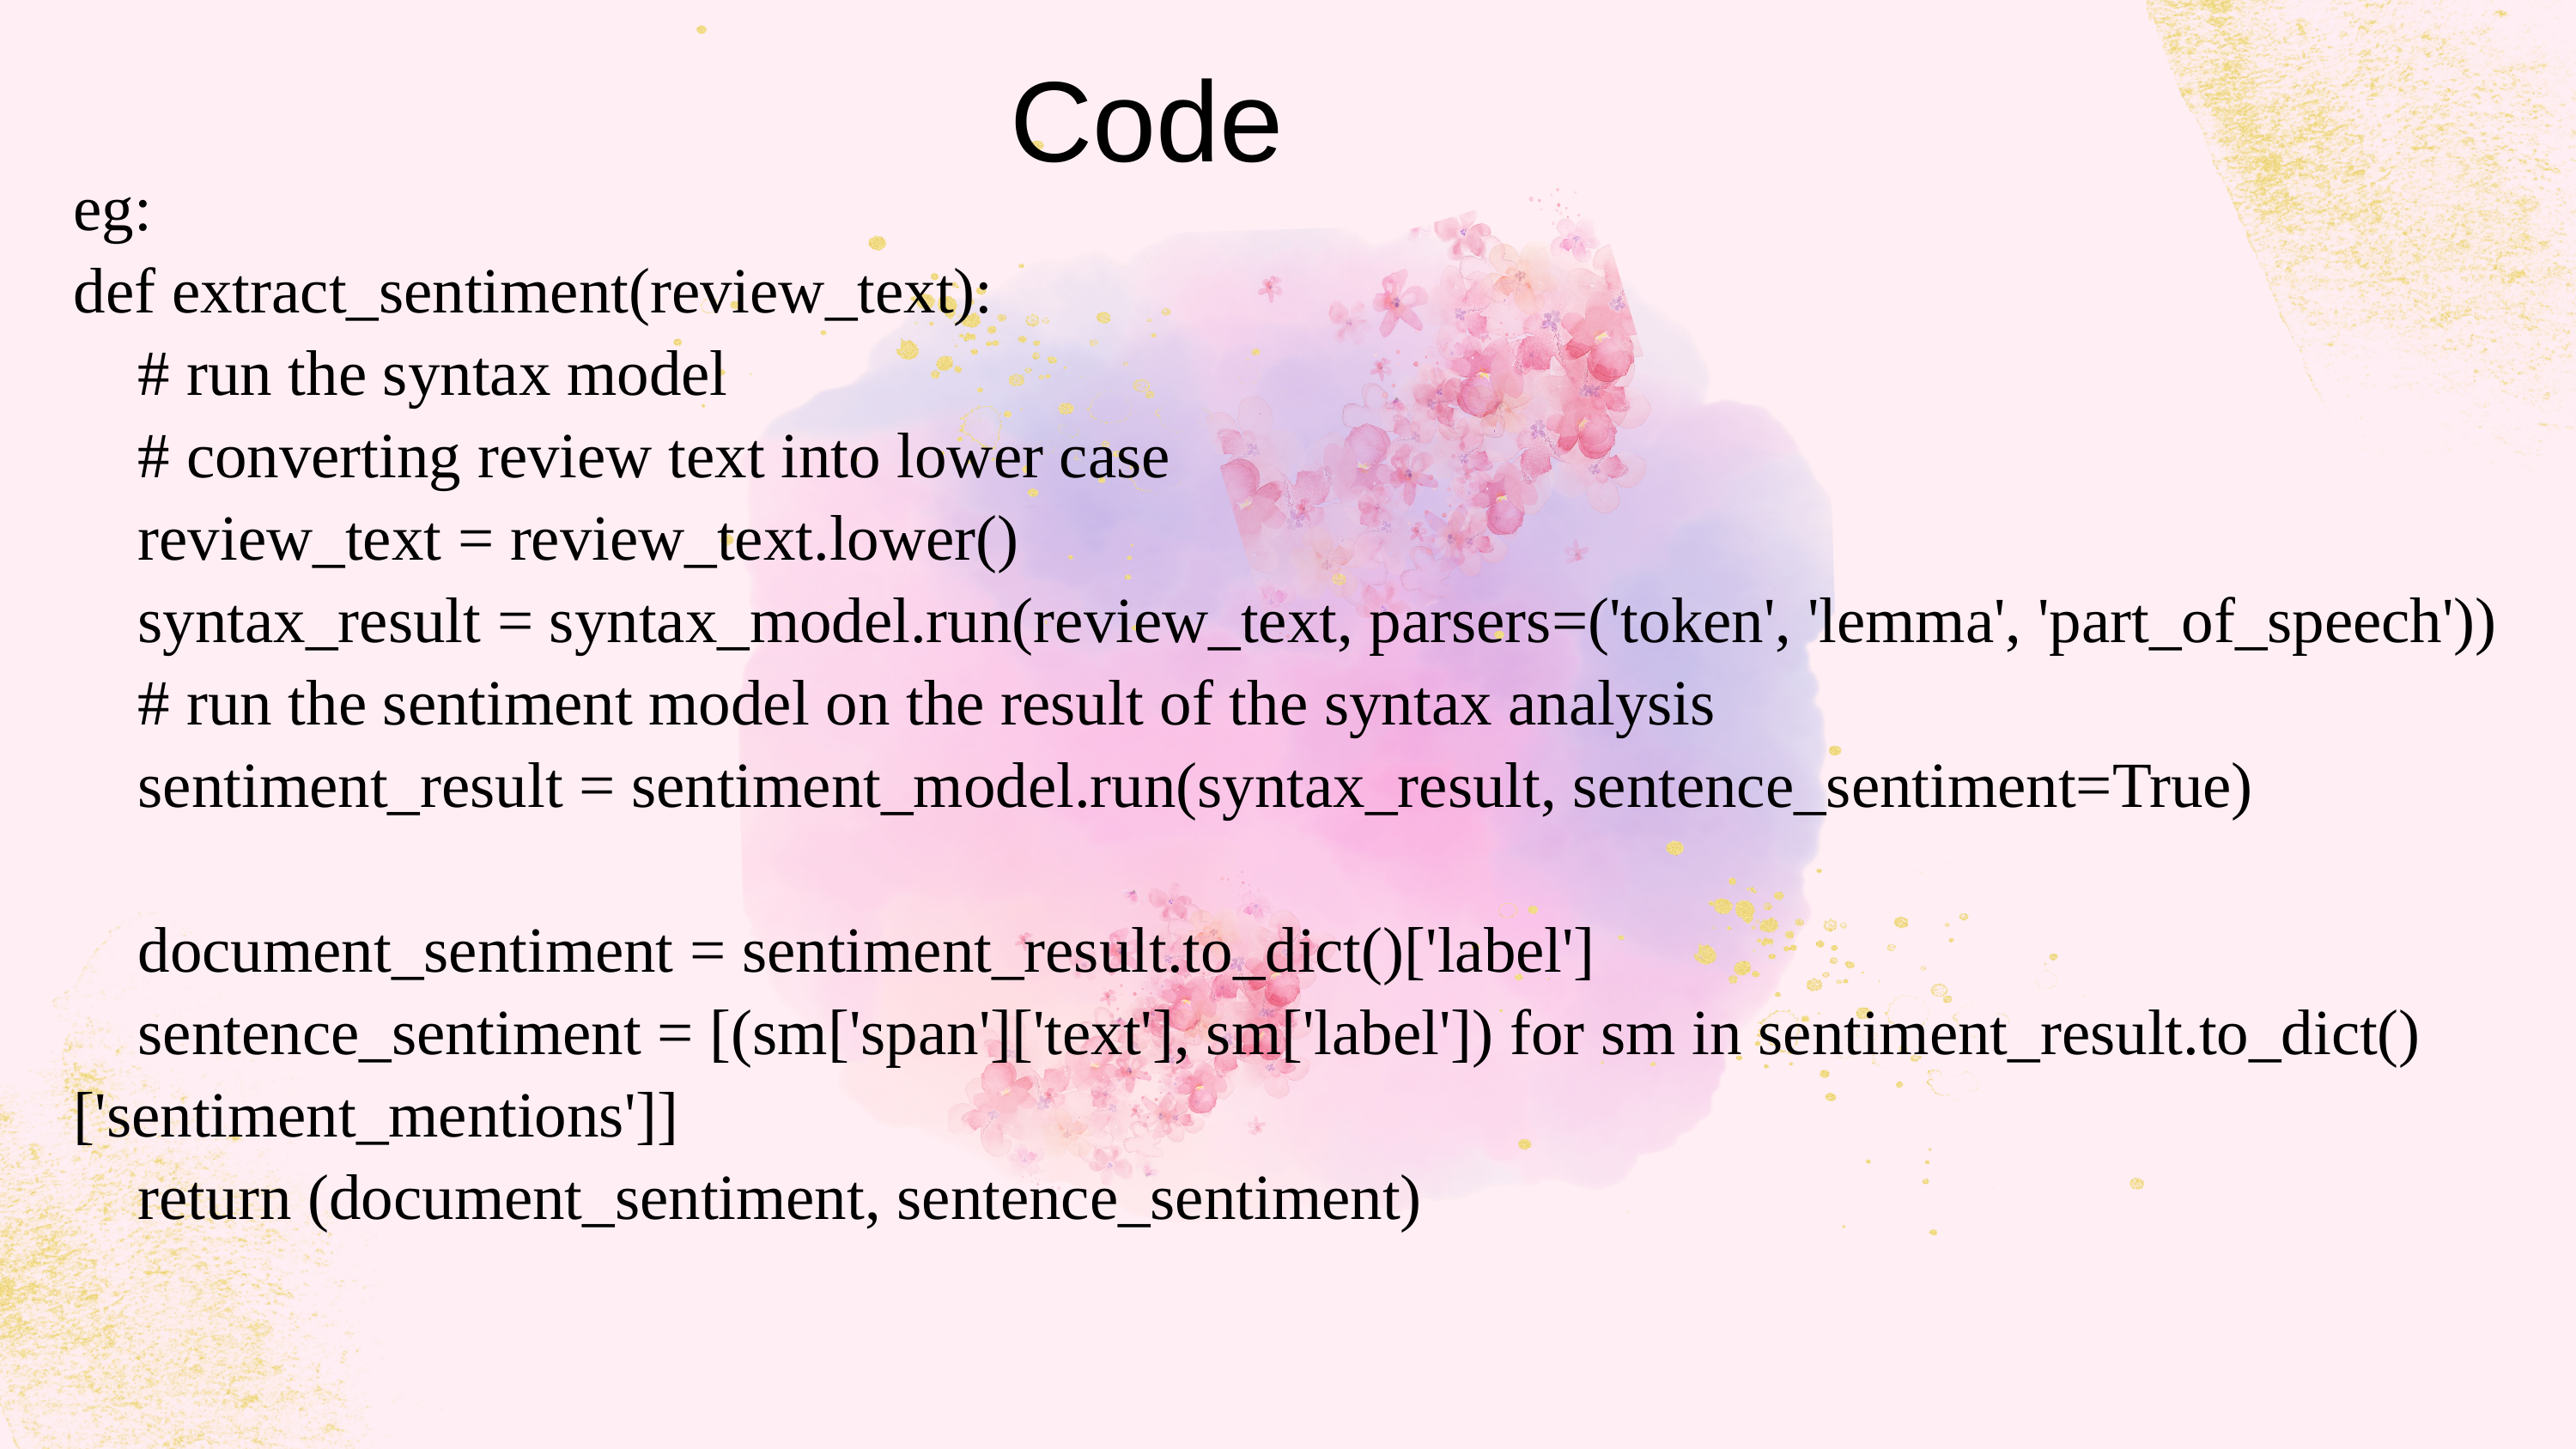

Code

eg:
def extract_sentiment(review_text):
    # run the syntax model
    # converting review text into lower case
    review_text = review_text.lower()
    syntax_result = syntax_model.run(review_text, parsers=('token', 'lemma', 'part_of_speech'))
    # run the sentiment model on the result of the syntax analysis
    sentiment_result = sentiment_model.run(syntax_result, sentence_sentiment=True)

    document_sentiment = sentiment_result.to_dict()['label']
    sentence_sentiment = [(sm['span']['text'], sm['label']) for sm in sentiment_result.to_dict()['sentiment_mentions']]
    return (document_sentiment, sentence_sentiment)